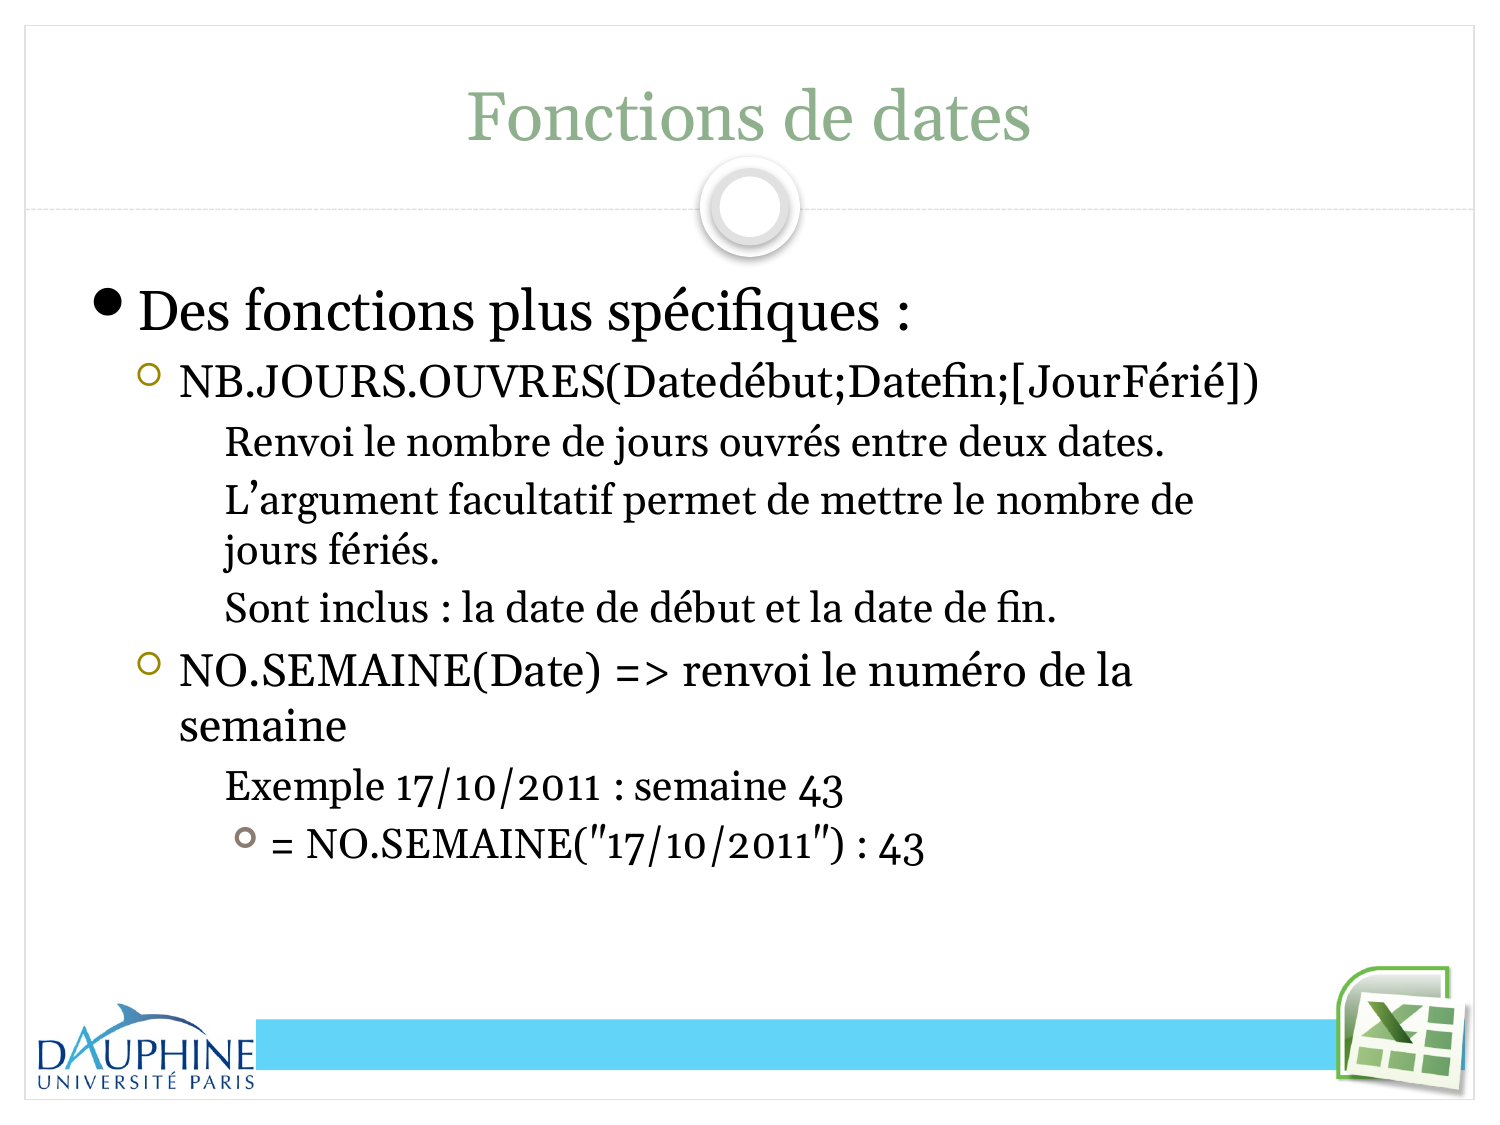

# Fonctions de dates
Des fonctions plus spécifiques :
NB.JOURS.OUVRES(Datedébut;Datefin;[JourFérié])
Renvoi le nombre de jours ouvrés entre deux dates.
L’argument facultatif permet de mettre le nombre de jours fériés.
Sont inclus : la date de début et la date de fin.
NO.SEMAINE(Date) => renvoi le numéro de la semaine
Exemple 17/10/2011 : semaine 43
= NO.SEMAINE("17/10/2011") : 43